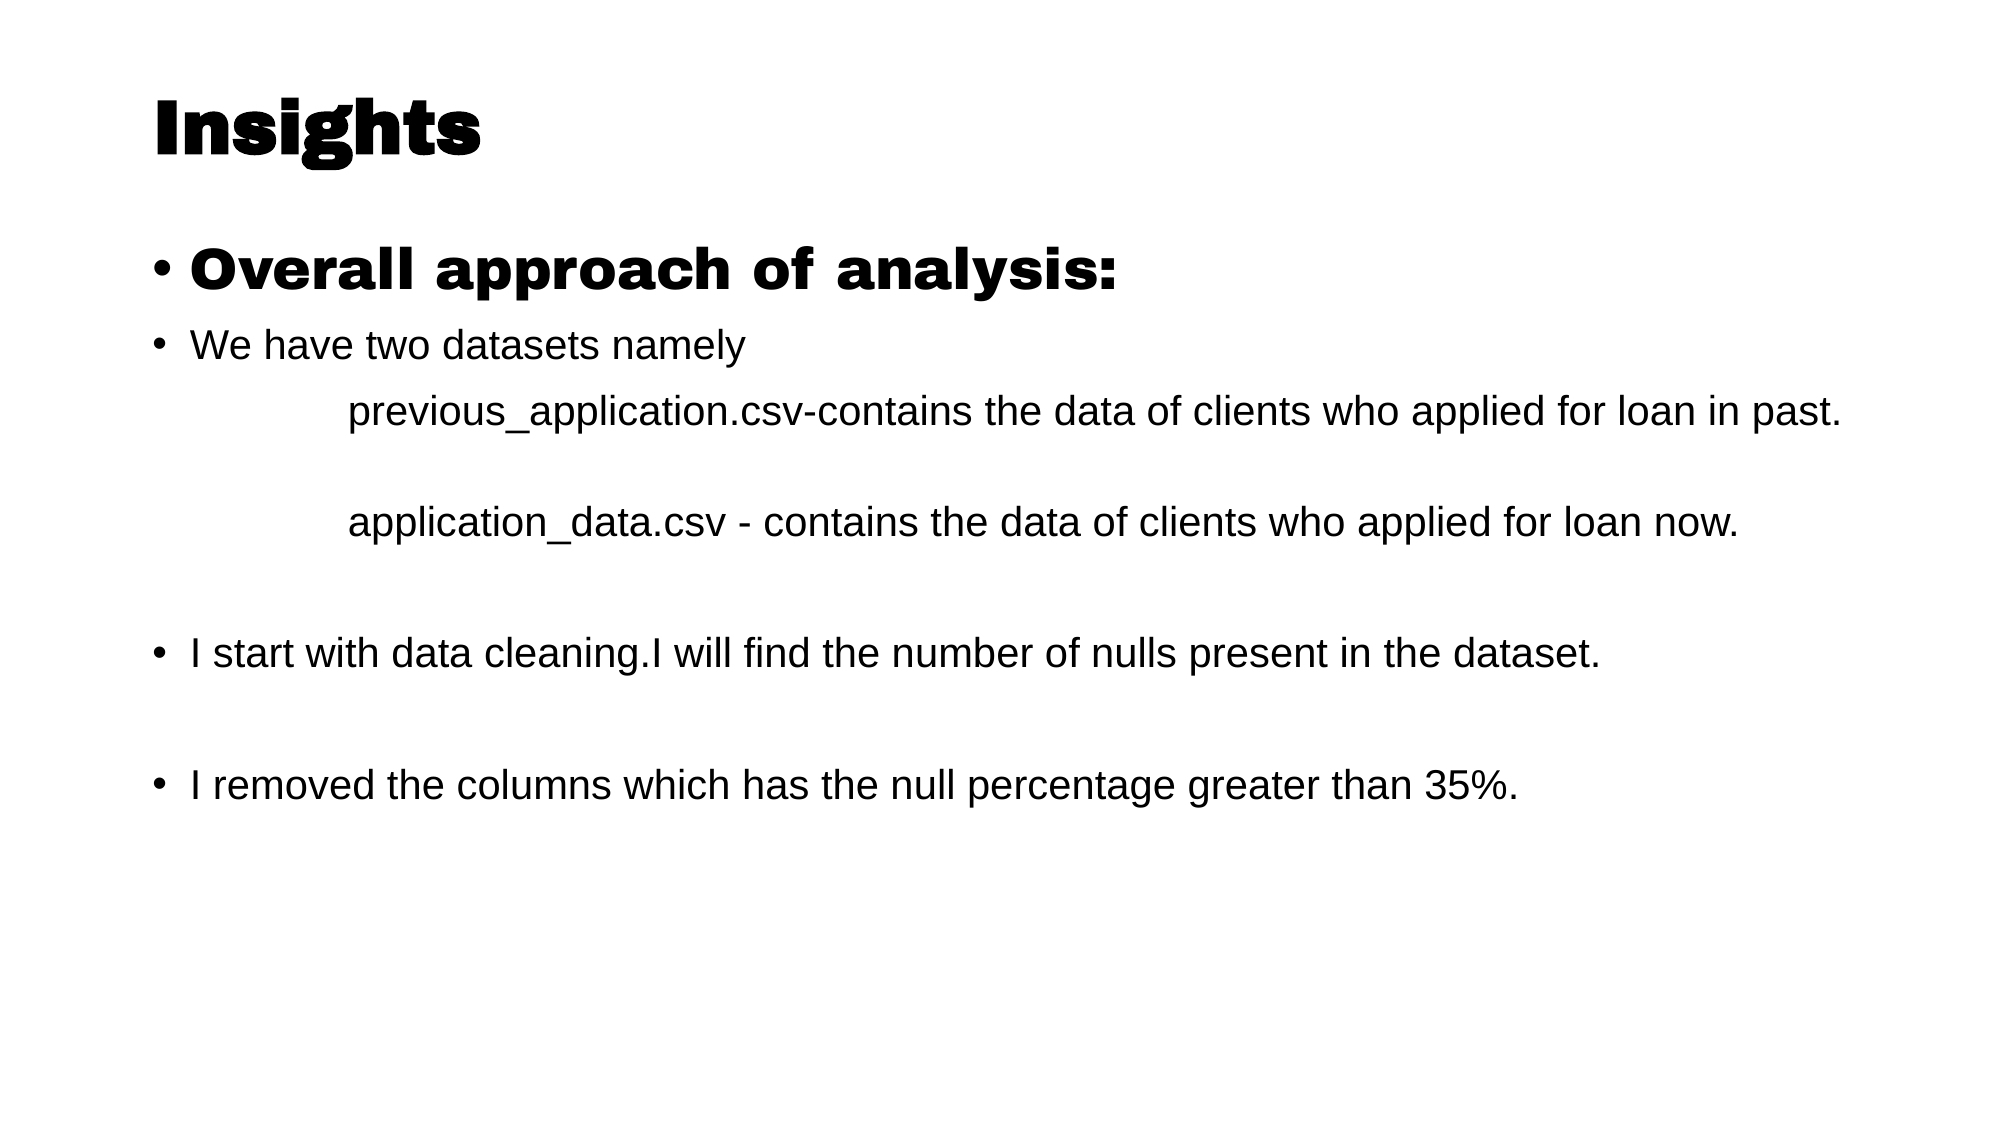

# Insights
Overall approach of analysis:
We have two datasets namely
                 previous_application.csv-contains the data of clients who applied for loan in past.
                 application_data.csv - contains the data of clients who applied for loan now.

I start with data cleaning.I will find the number of nulls present in the dataset.

I removed the columns which has the null percentage greater than 35%.